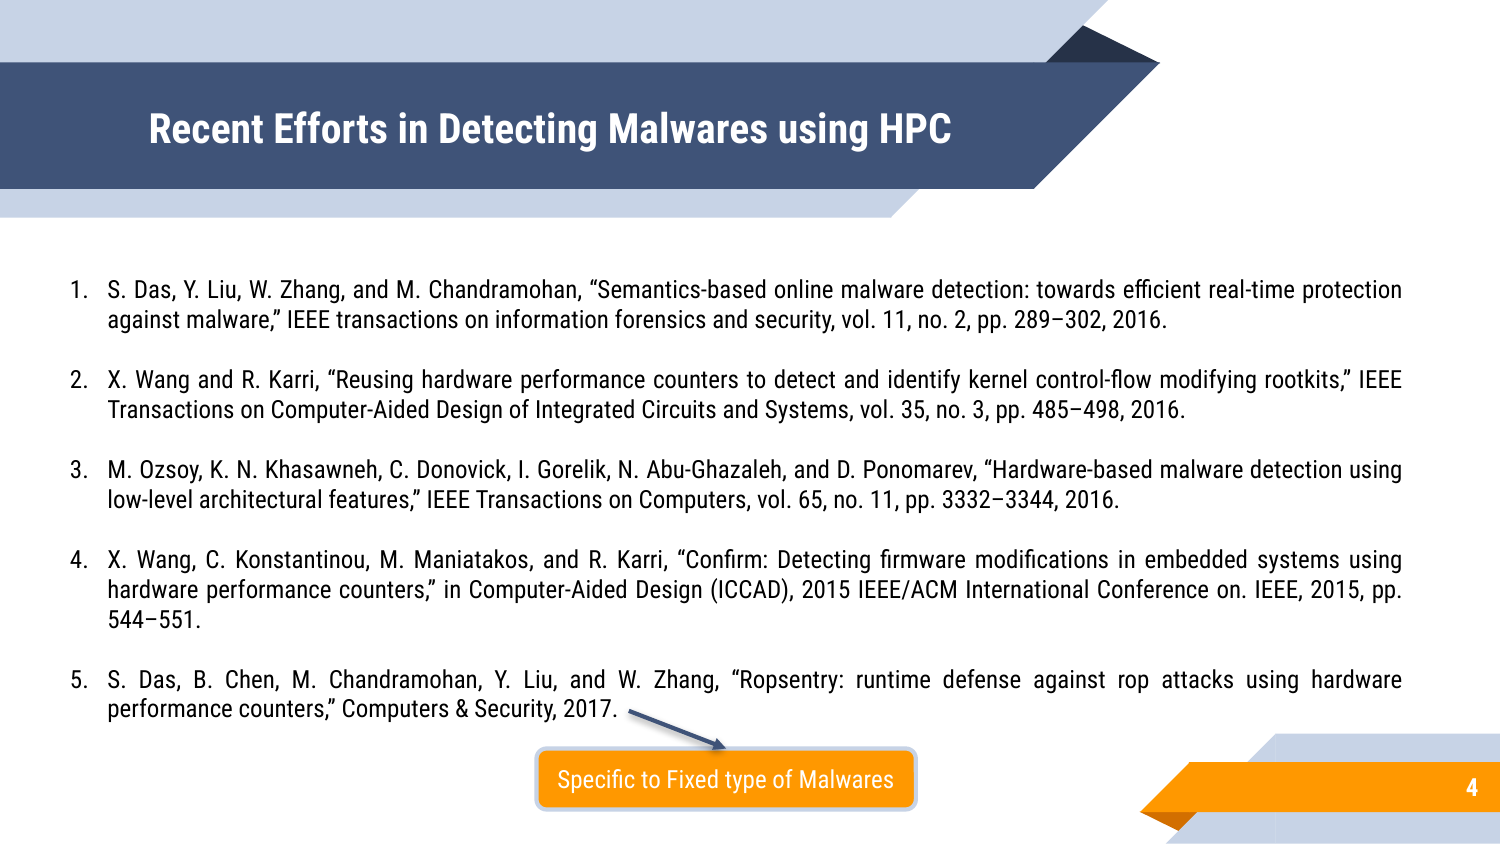

# Recent Efforts in Detecting Malwares using HPC
S. Das, Y. Liu, W. Zhang, and M. Chandramohan, “Semantics-based online malware detection: towards efficient real-time protection against malware,” IEEE transactions on information forensics and security, vol. 11, no. 2, pp. 289–302, 2016.

X. Wang and R. Karri, “Reusing hardware performance counters to detect and identify kernel control-flow modifying rootkits,” IEEE Transactions on Computer-Aided Design of Integrated Circuits and Systems, vol. 35, no. 3, pp. 485–498, 2016.

M. Ozsoy, K. N. Khasawneh, C. Donovick, I. Gorelik, N. Abu-Ghazaleh, and D. Ponomarev, “Hardware-based malware detection using low-level architectural features,” IEEE Transactions on Computers, vol. 65, no. 11, pp. 3332–3344, 2016.

X. Wang, C. Konstantinou, M. Maniatakos, and R. Karri, “Confirm: Detecting firmware modifications in embedded systems using hardware performance counters,” in Computer-Aided Design (ICCAD), 2015 IEEE/ACM International Conference on. IEEE, 2015, pp. 544–551.

S. Das, B. Chen, M. Chandramohan, Y. Liu, and W. Zhang, “Ropsentry: runtime defense against rop attacks using hardware performance counters,” Computers & Security, 2017.
Specific to Fixed type of Malwares
4